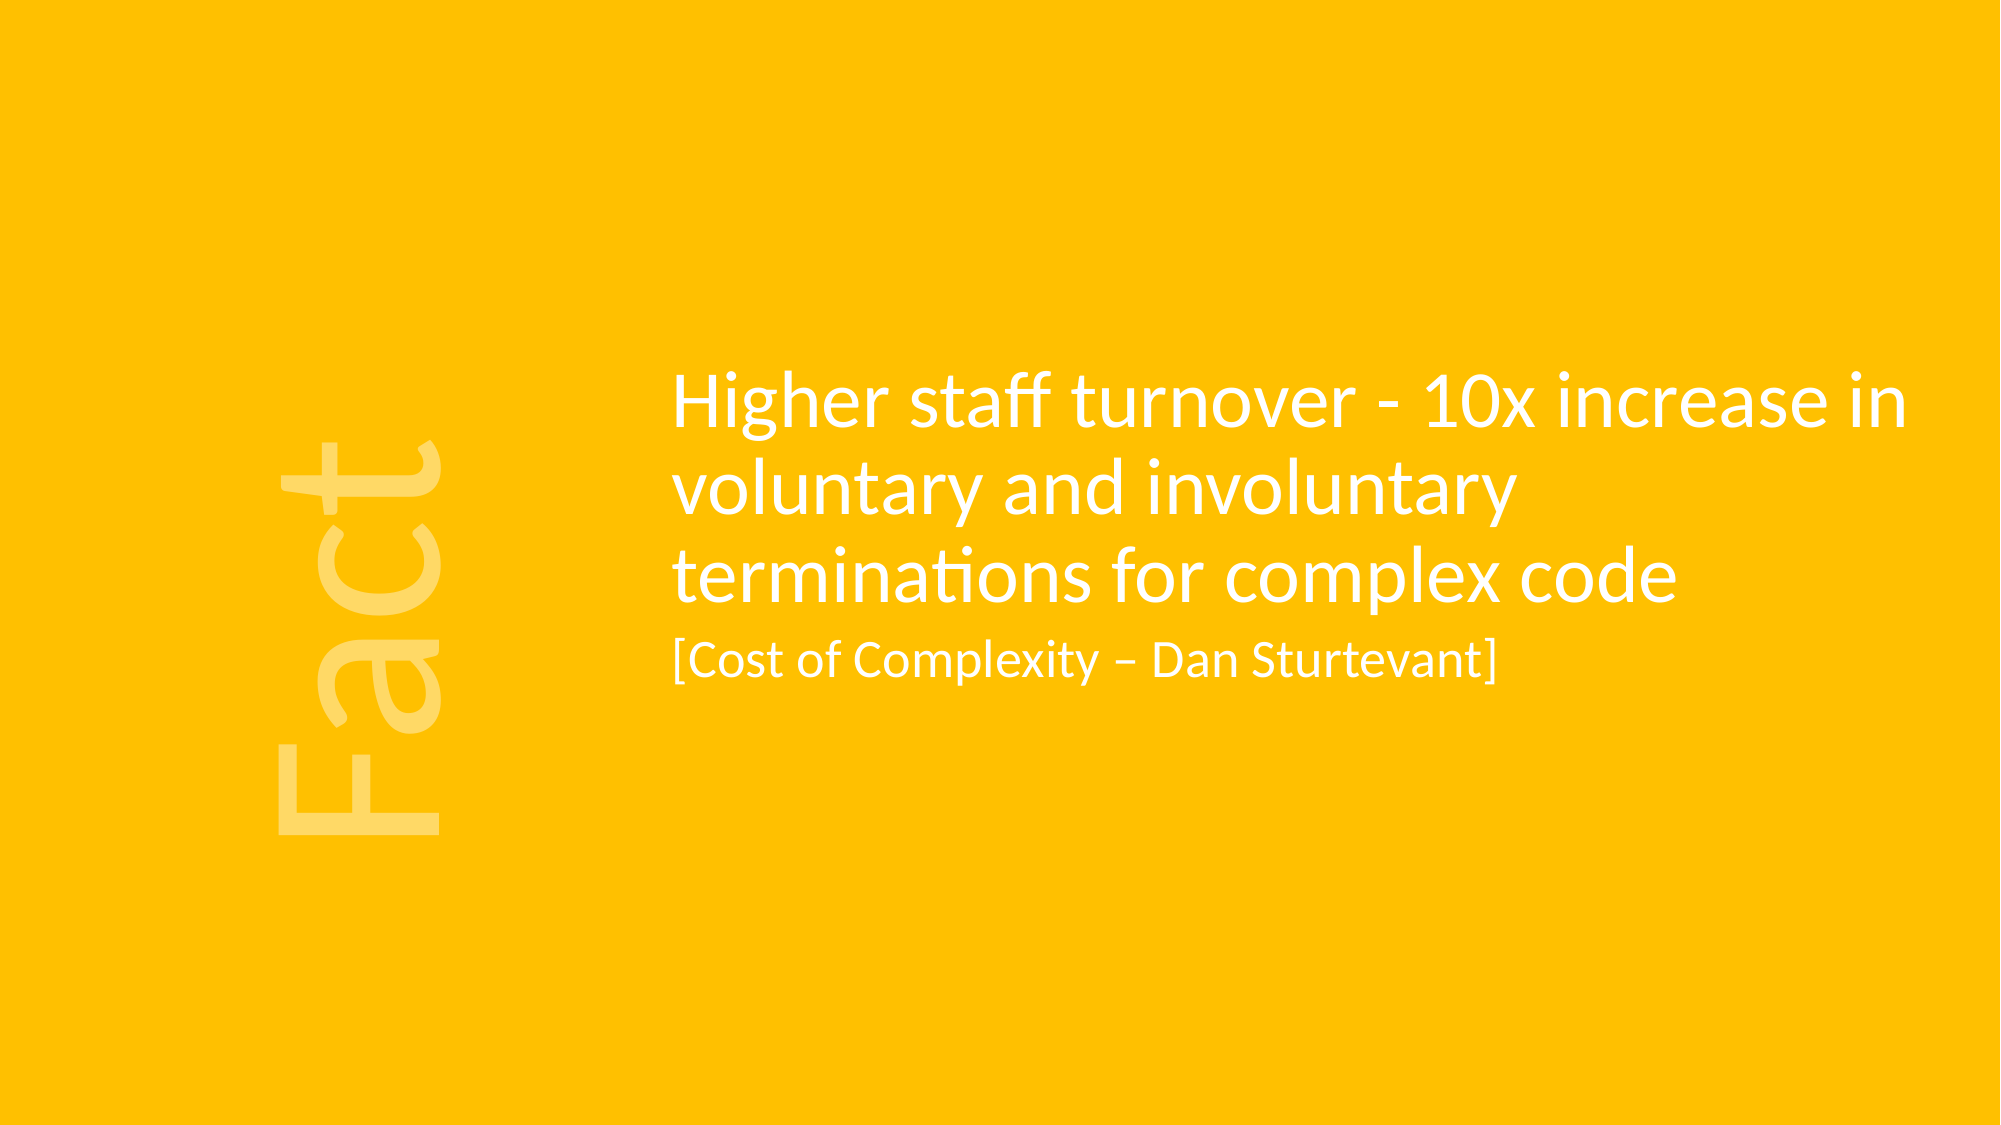

Higher staff turnover - 10x increase in voluntary and involuntary terminations for complex code
[Cost of Complexity – Dan Sturtevant]

# Fact